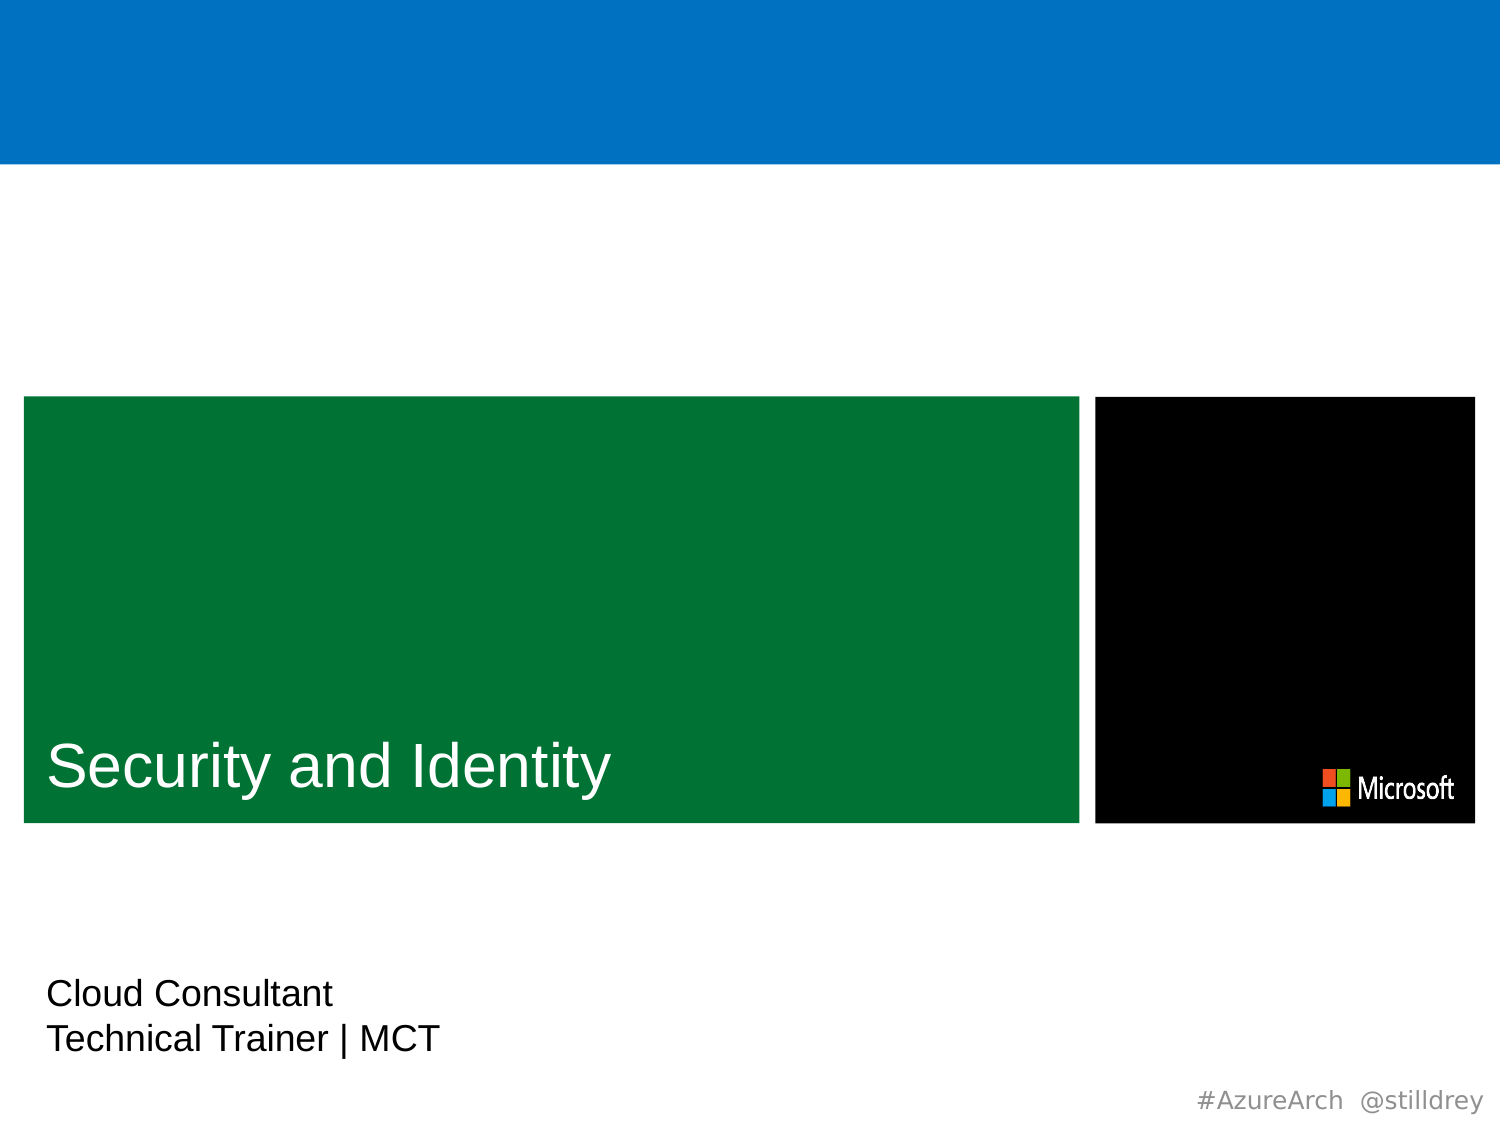

# Security and Identity
Cloud Consultant
Technical Trainer | MCT